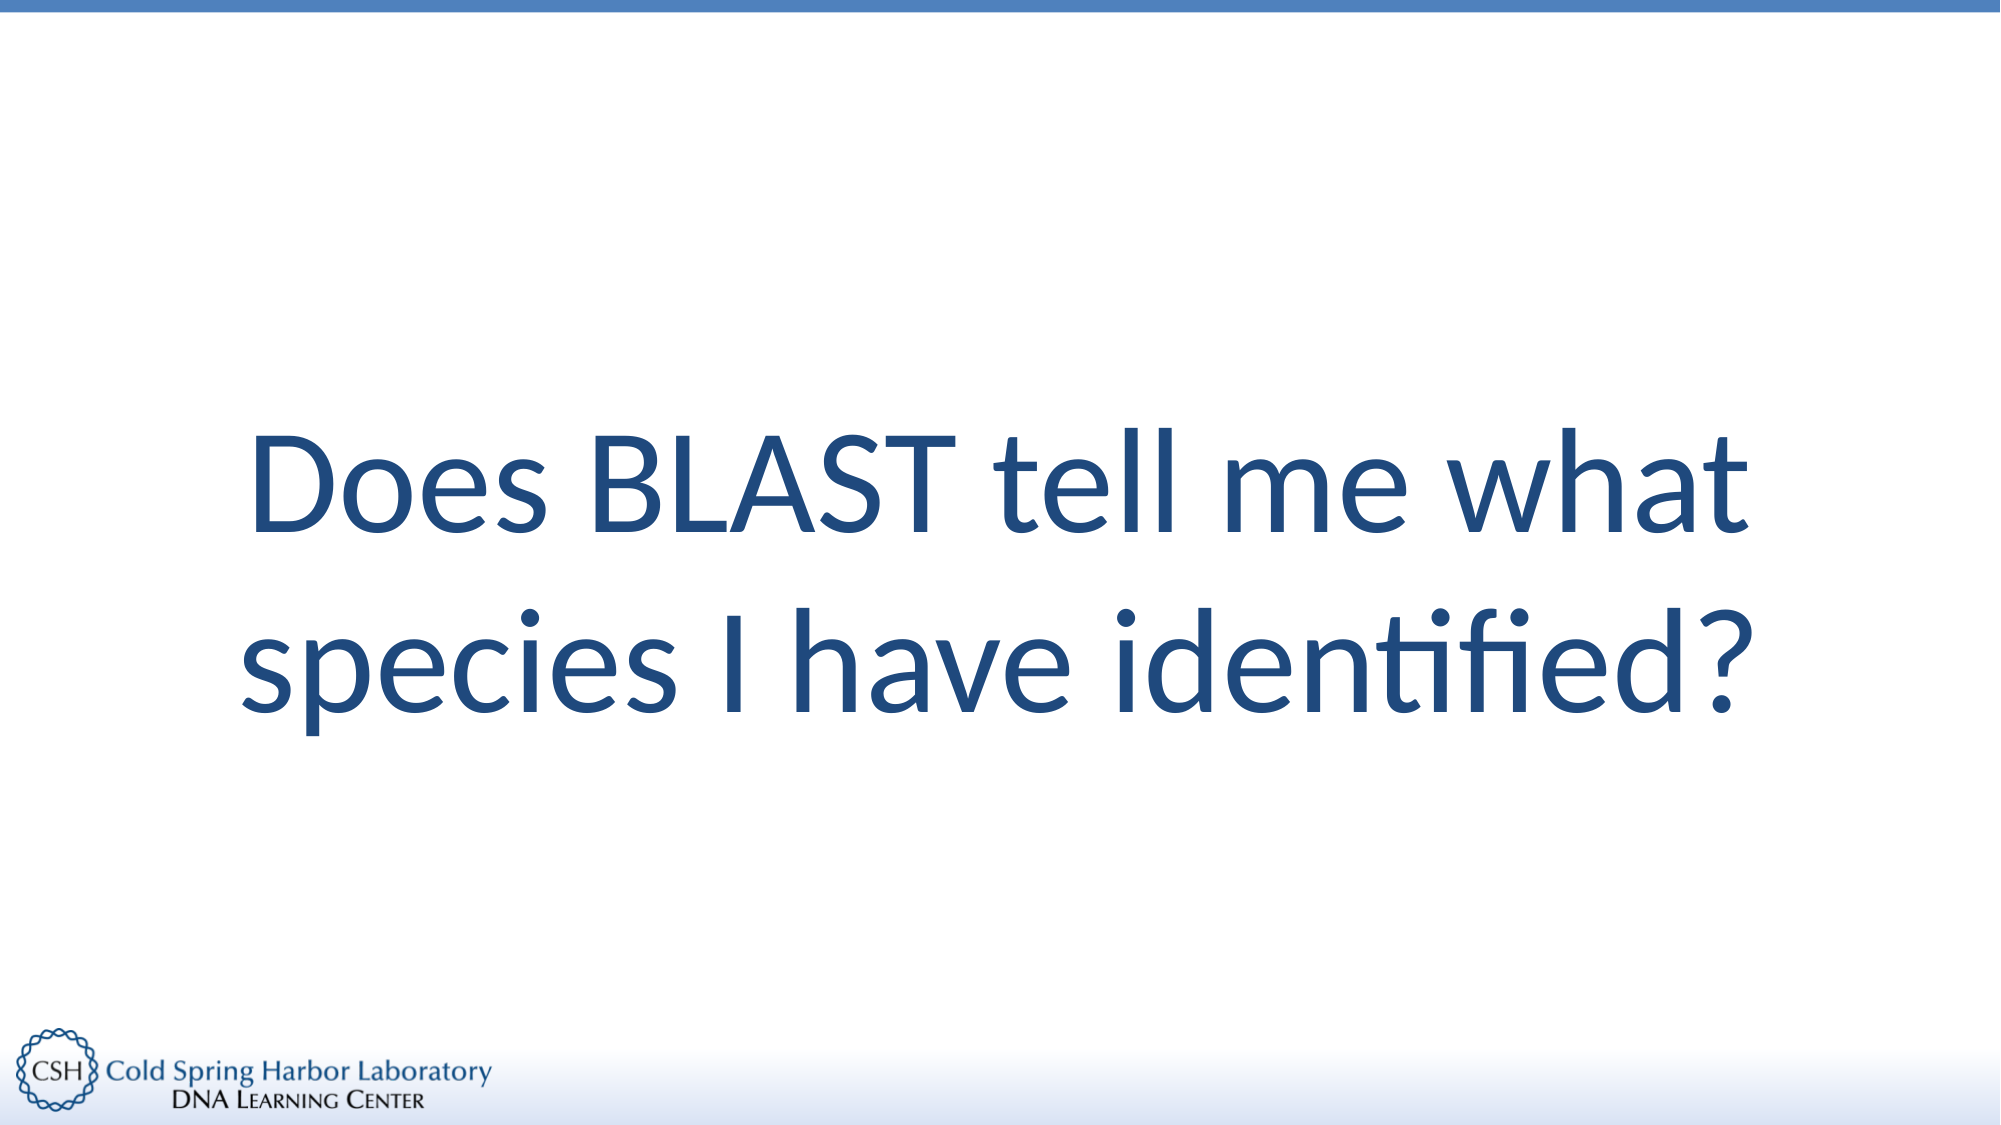

# Does BLAST tell me what species I have identified?